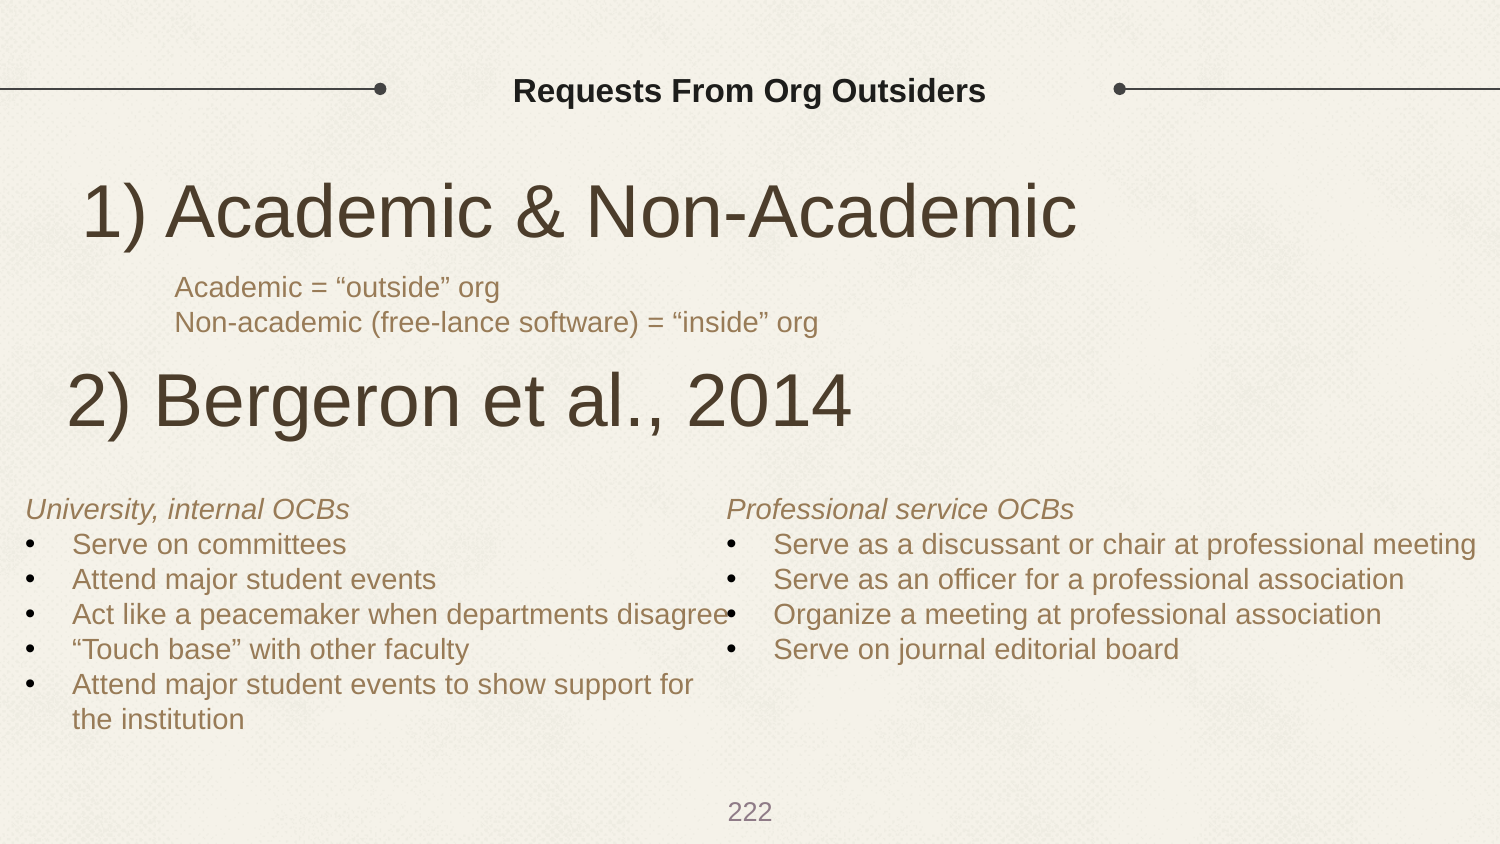

# Requests From Org Outsiders
1) Academic & Non-Academic
Academic = “outside” org
Non-academic (free-lance software) = “inside” org

2) Bergeron et al., 2014
University, internal OCBs
Serve on committees
Attend major student events
Act like a peacemaker when departments disagree
“Touch base” with other faculty
Attend major student events to show support for the institution
Professional service OCBs
Serve as a discussant or chair at professional meeting
Serve as an officer for a professional association
Organize a meeting at professional association
Serve on journal editorial board

222